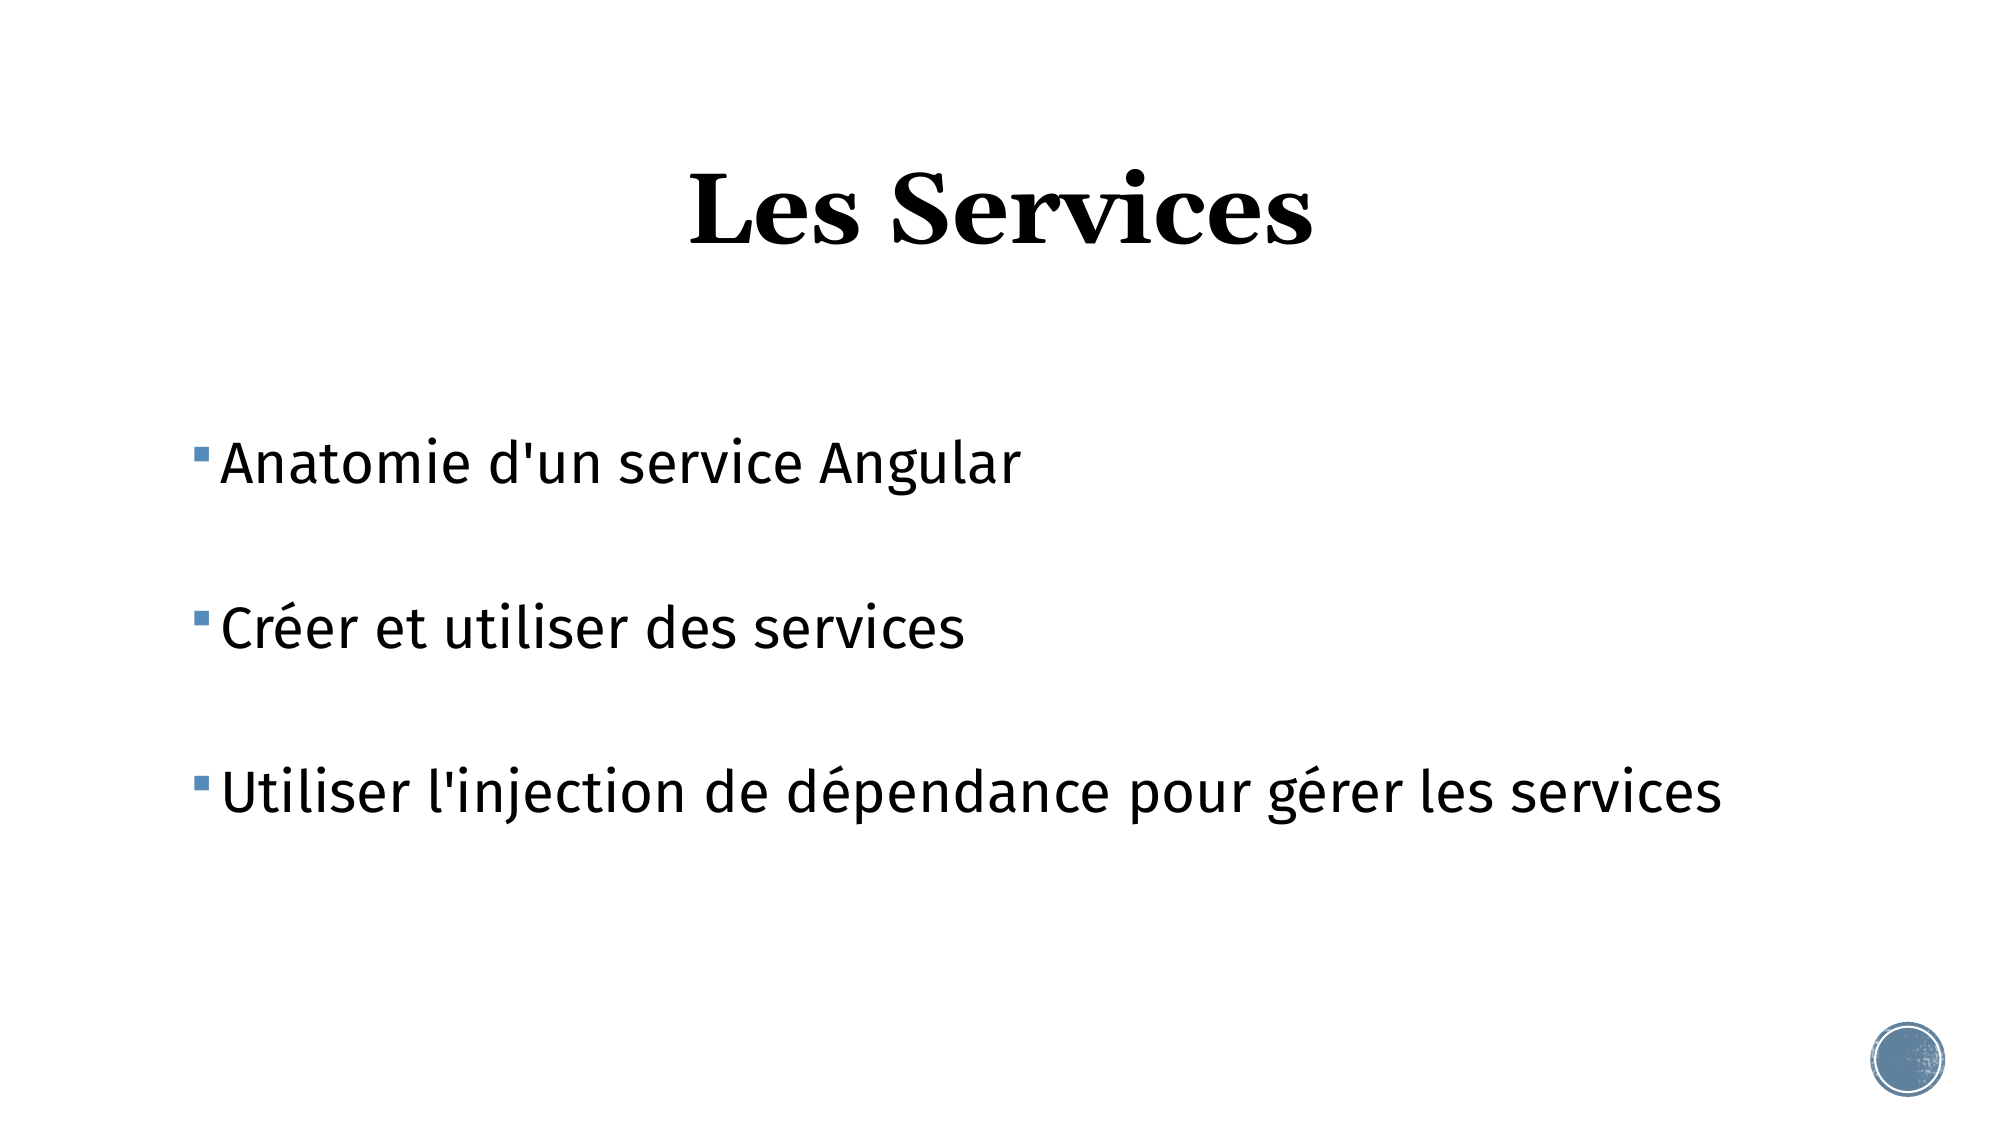

# Les Services
Anatomie d'un service Angular
Créer et utiliser des services
Utiliser l'injection de dépendance pour gérer les services